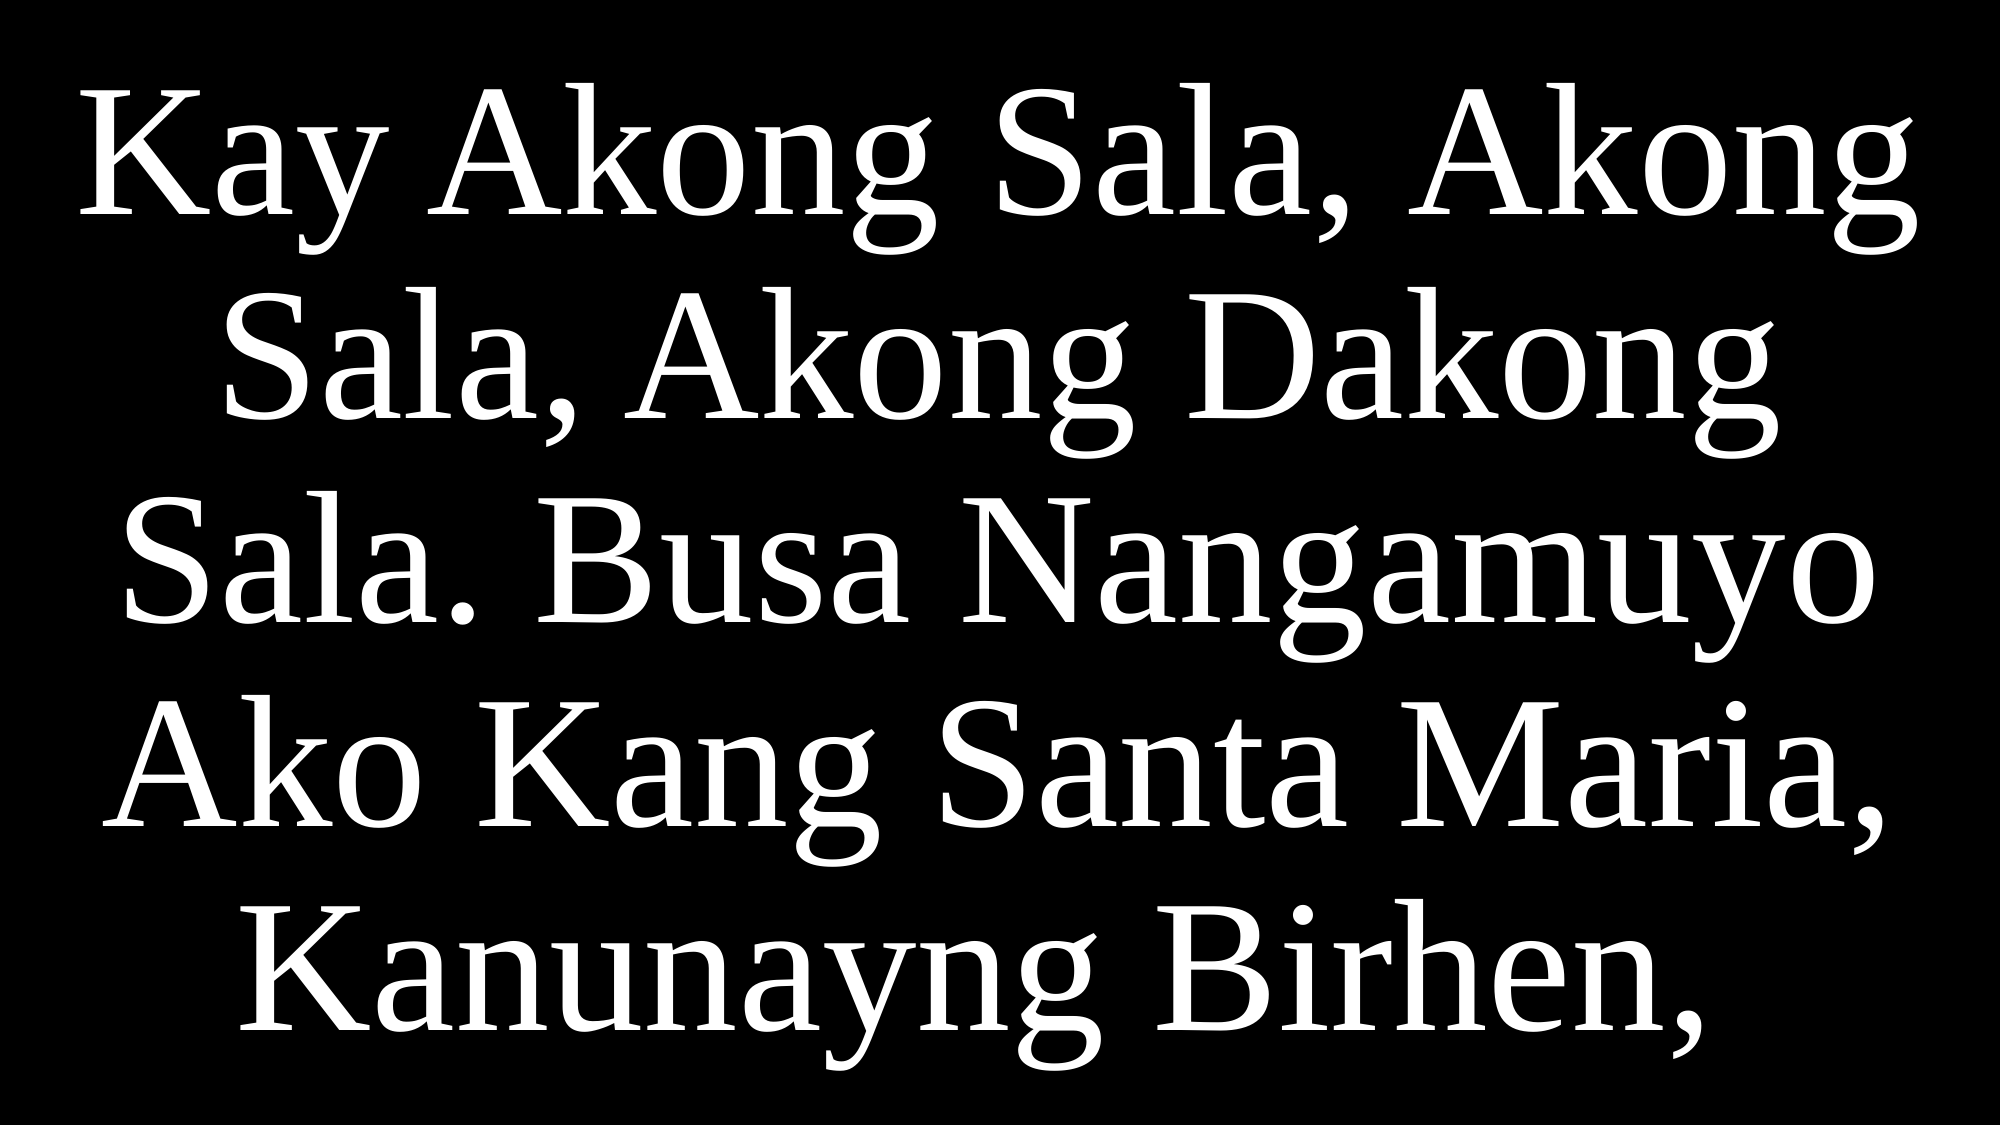

# Kay Akong Sala, Akong Sala, Akong Dakong Sala. Busa Nangamuyo Ako Kang Santa Maria, Kanunayng Birhen,